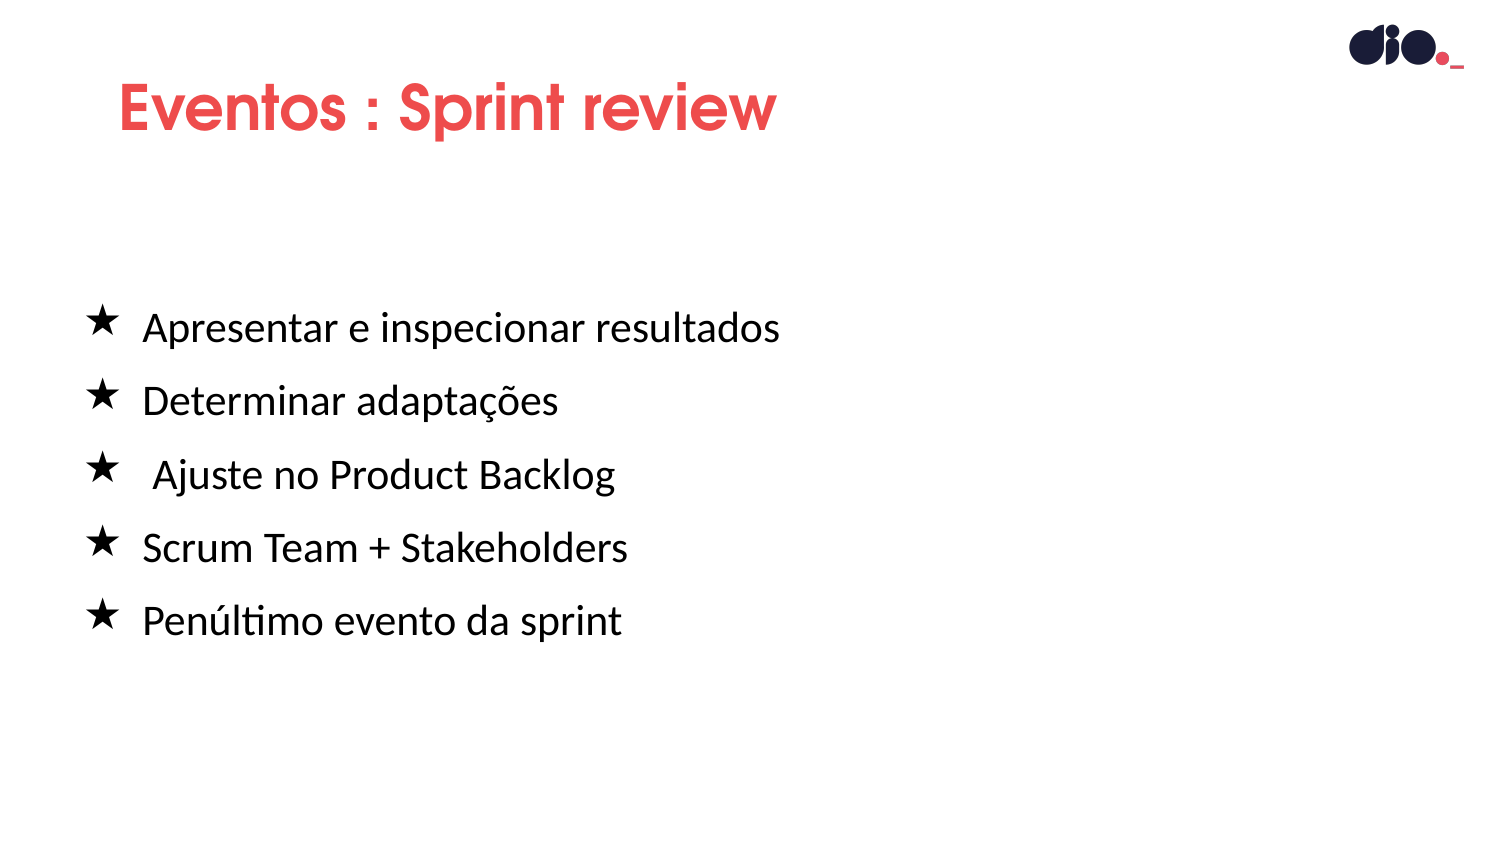

Eventos : Sprint review

Apresentar e inspecionar resultados
Determinar adaptações
 Ajuste no Product Backlog
Scrum Team + Stakeholders
Penúltimo evento da sprint